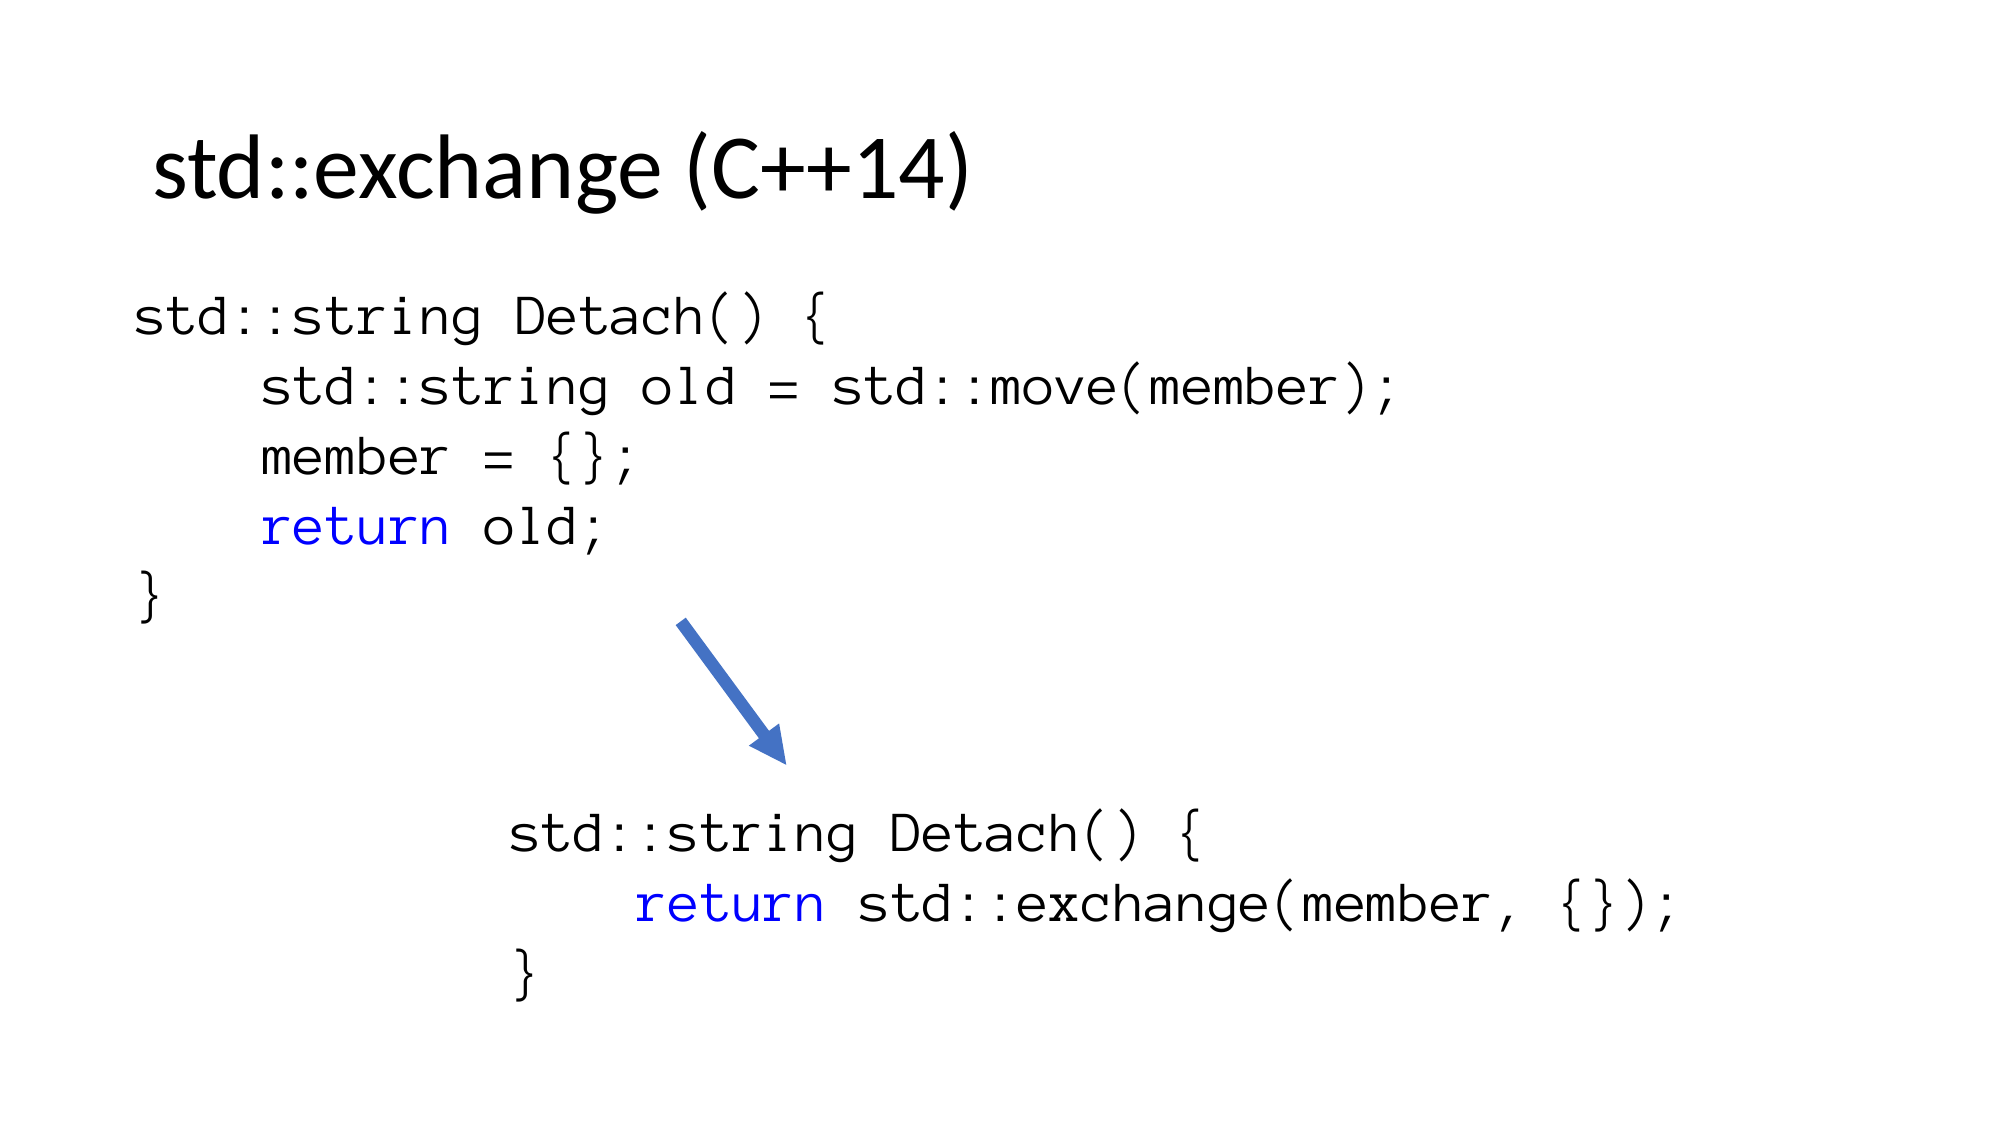

# std::exchange (C++14)
std::string Detach() {
    std::string old = std::move(member);
    member = {};
    return old;
}
    std::string Detach() {
        return std::exchange(member, {});
    }